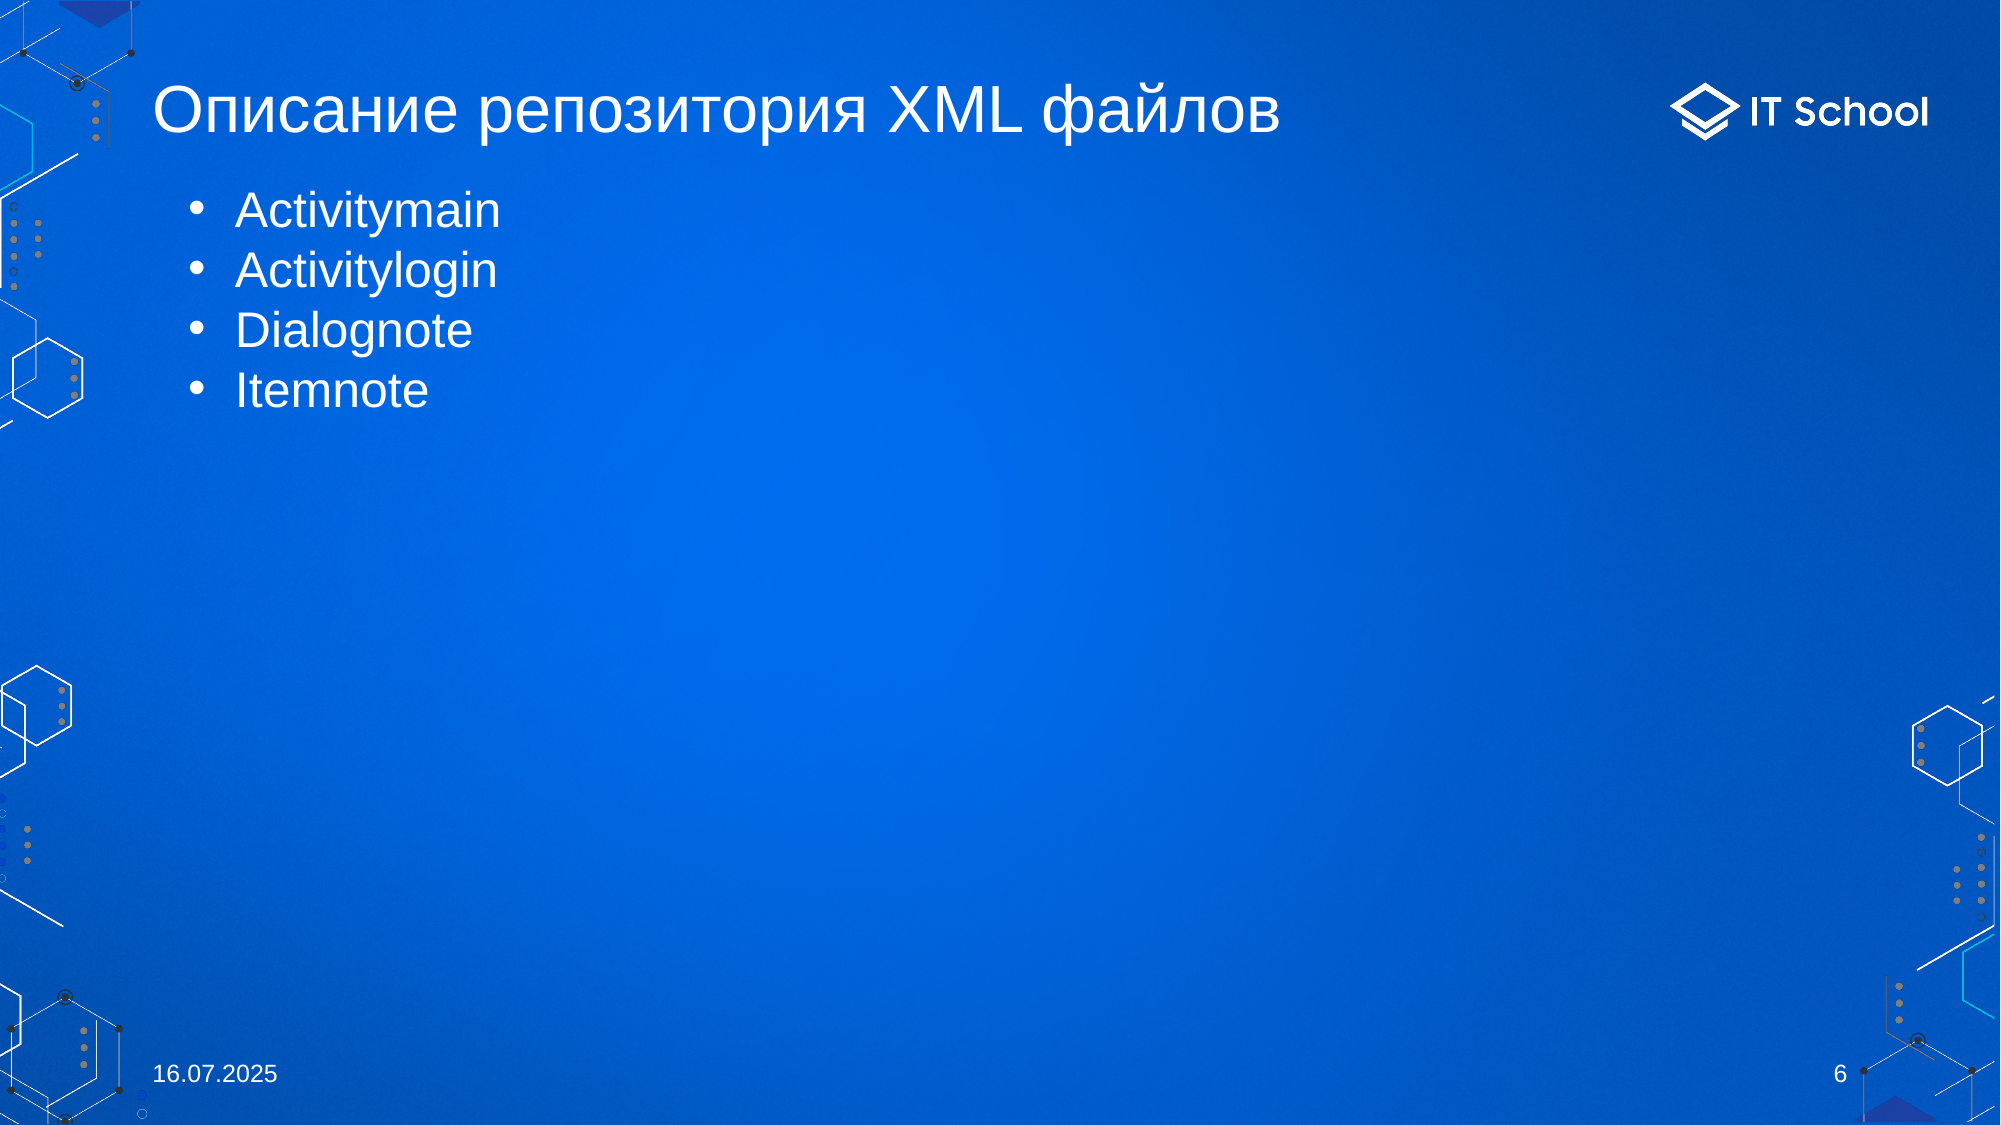

# Описание репозитория XML фaйлов
Activitymain
Activitylogin
Dialognote
Itemnote
16.07.2025
6